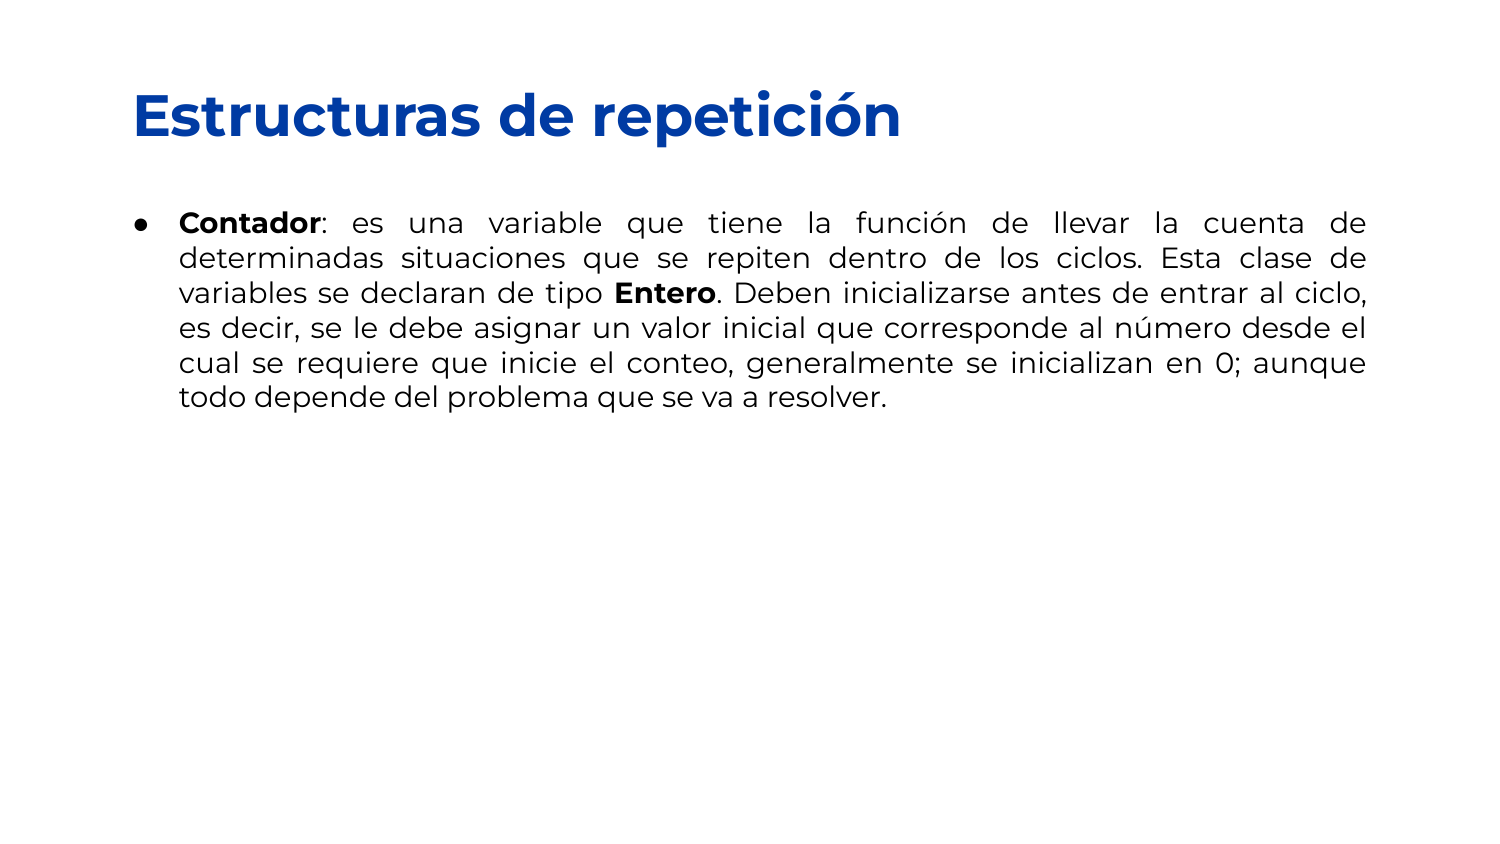

# Estructuras de repetición
Contador: es una variable que tiene la función de llevar la cuenta de determinadas situaciones que se repiten dentro de los ciclos. Esta clase de variables se declaran de tipo Entero. Deben inicializarse antes de entrar al ciclo, es decir, se le debe asignar un valor inicial que corresponde al número desde el cual se requiere que inicie el conteo, generalmente se inicializan en 0; aunque todo depende del problema que se va a resolver.